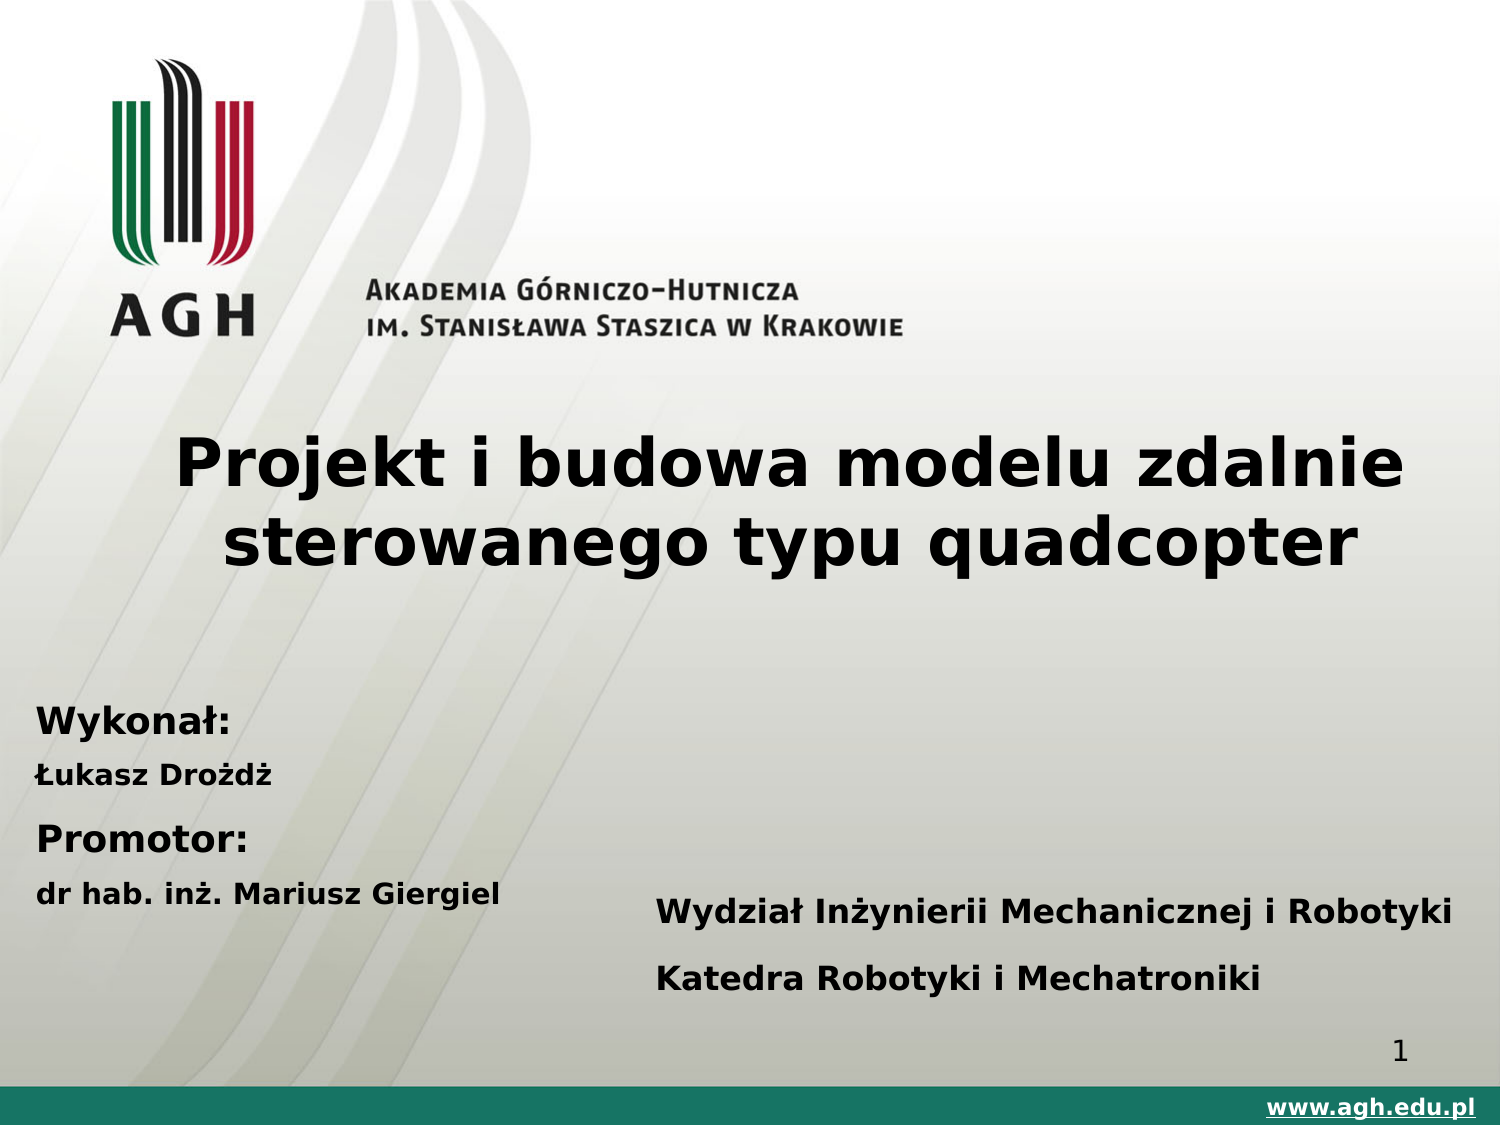

# Projekt i budowa modelu zdalnie sterowanego typu quadcopter
Wykonał:
Łukasz Drożdż
Promotor:
dr hab. inż. Mariusz Giergiel
Wydział Inżynierii Mechanicznej i Robotyki

Katedra Robotyki i Mechatroniki
1
www.agh.edu.pl